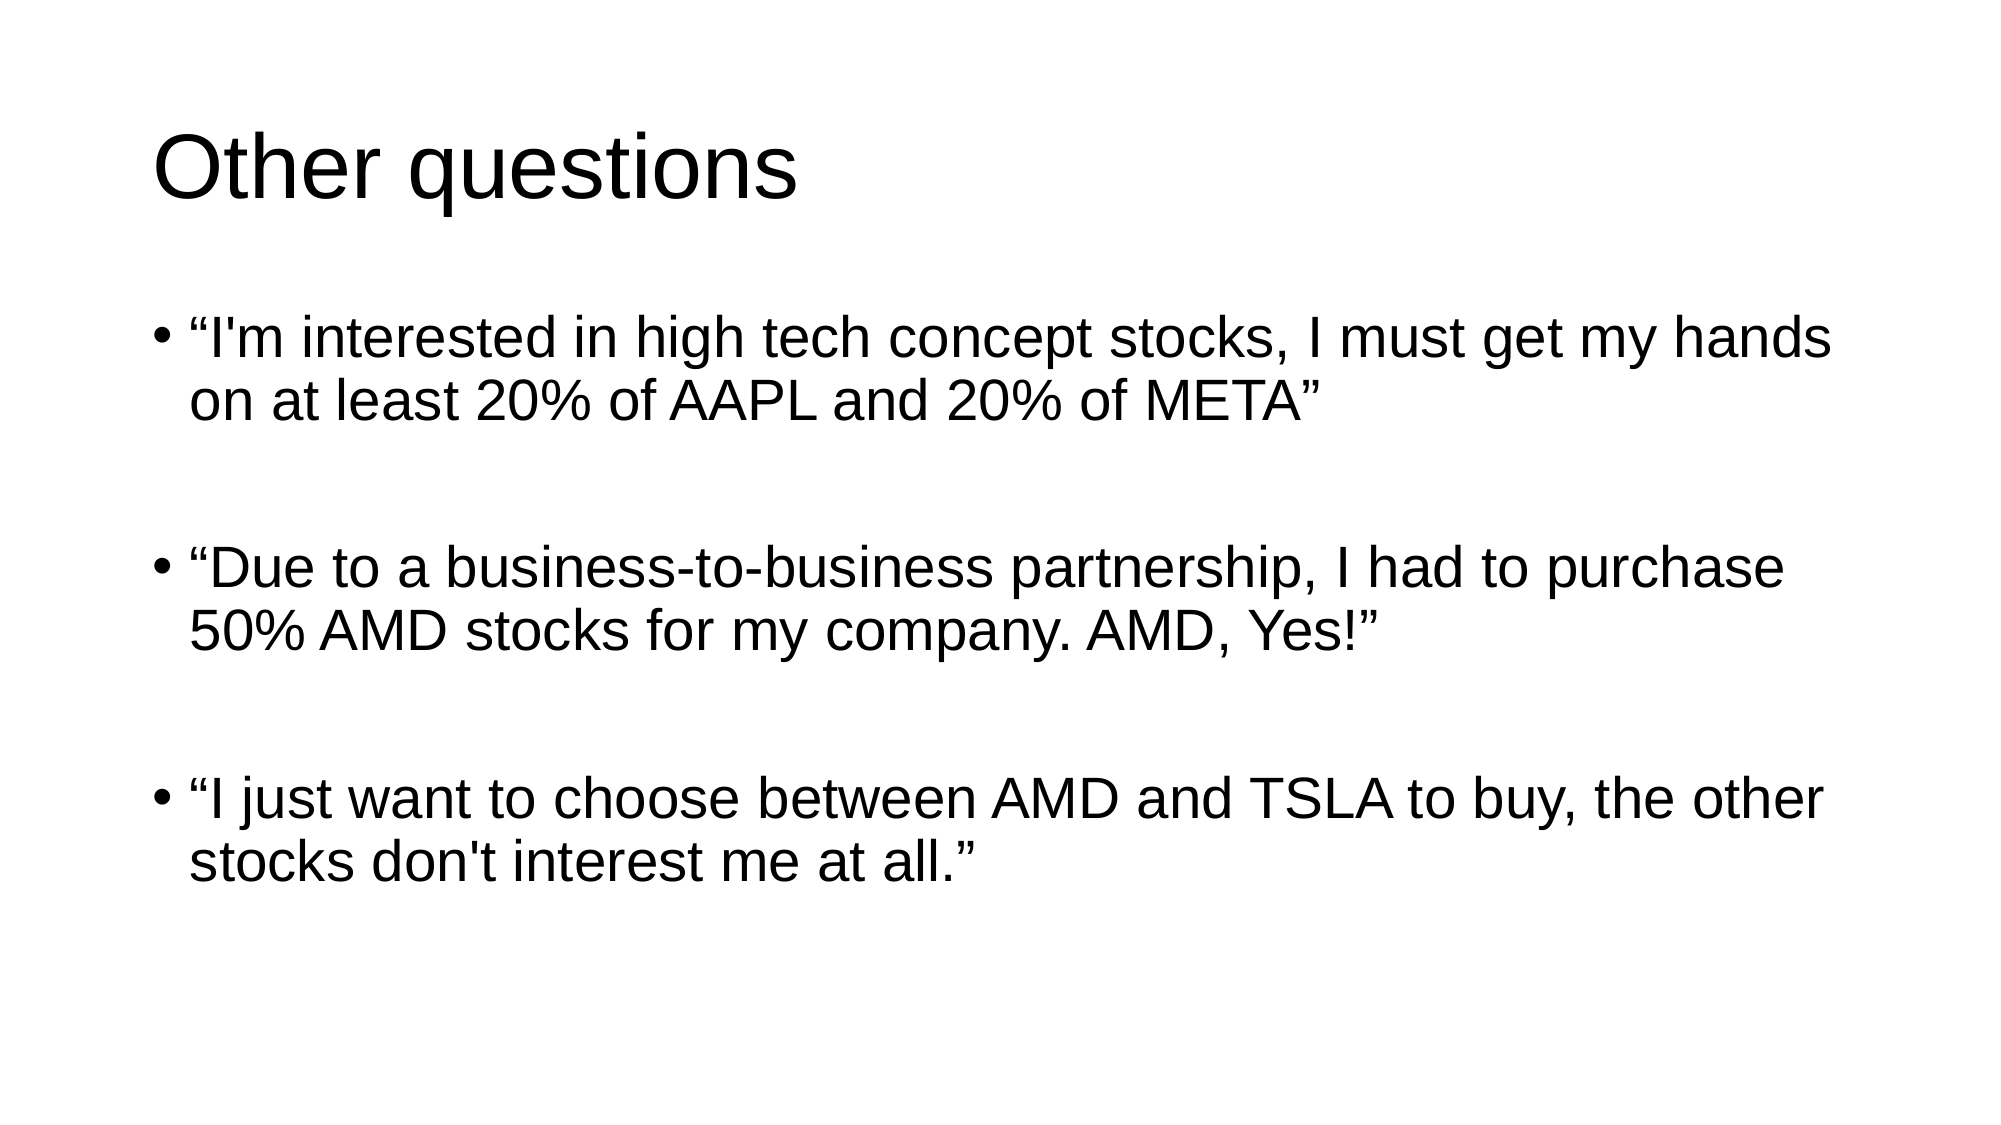

# Other questions
“I'm interested in high tech concept stocks, I must get my hands on at least 20% of AAPL and 20% of META”

“Due to a business-to-business partnership, I had to purchase 50% AMD stocks for my company. AMD, Yes!”

“I just want to choose between AMD and TSLA to buy, the other stocks don't interest me at all.”